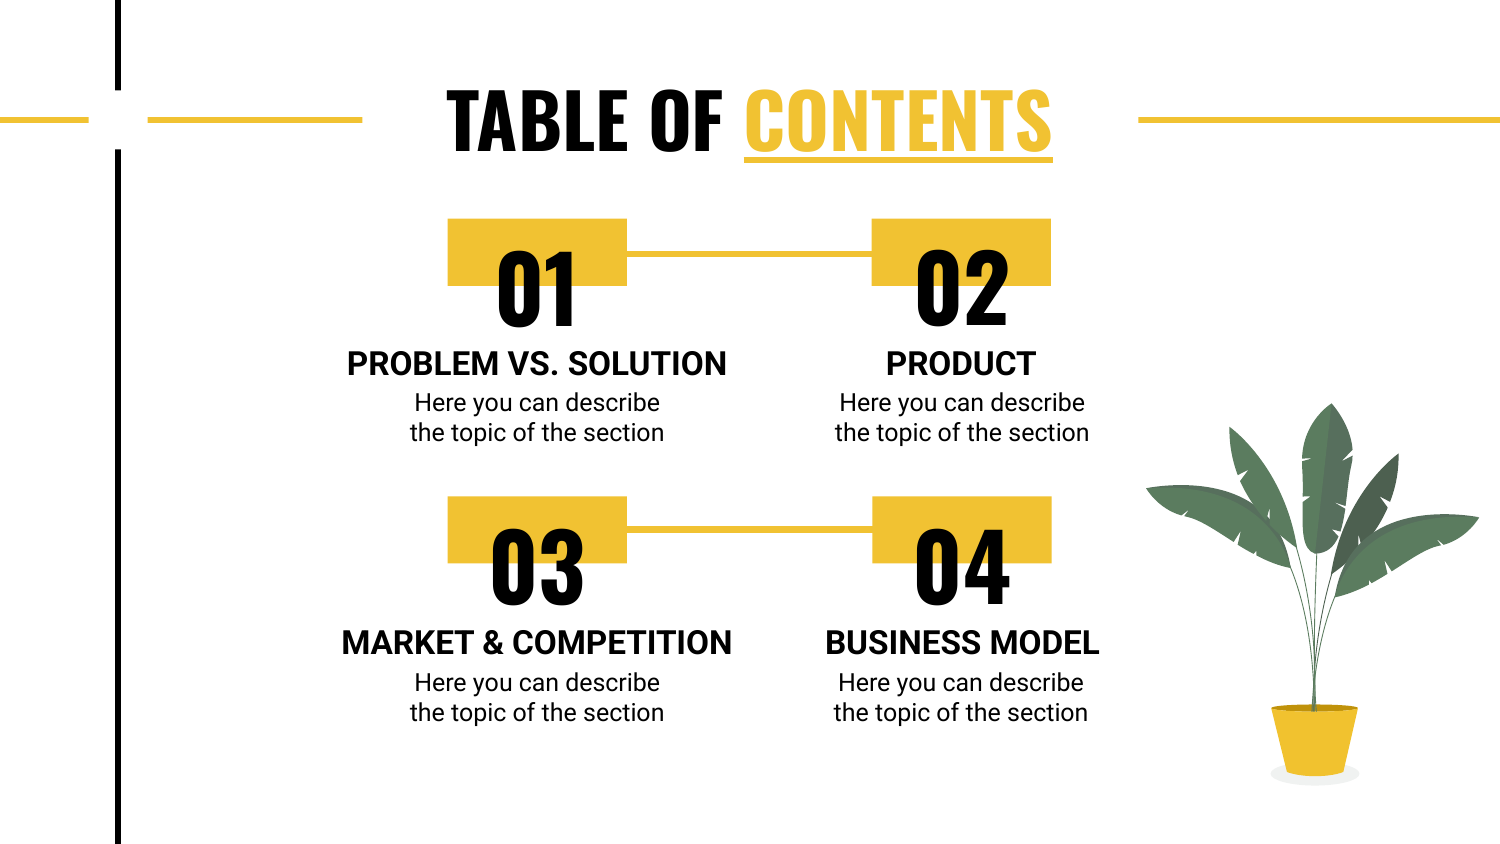

TABLE OF CONTENTS

# 01
02
PROBLEM VS. SOLUTION
PRODUCT
Here you can describe the topic of the section
Here you can describe the topic of the section

03
04
MARKET & COMPETITION
BUSINESS MODEL
Here you can describe the topic of the section

Here you can describe the topic of the section